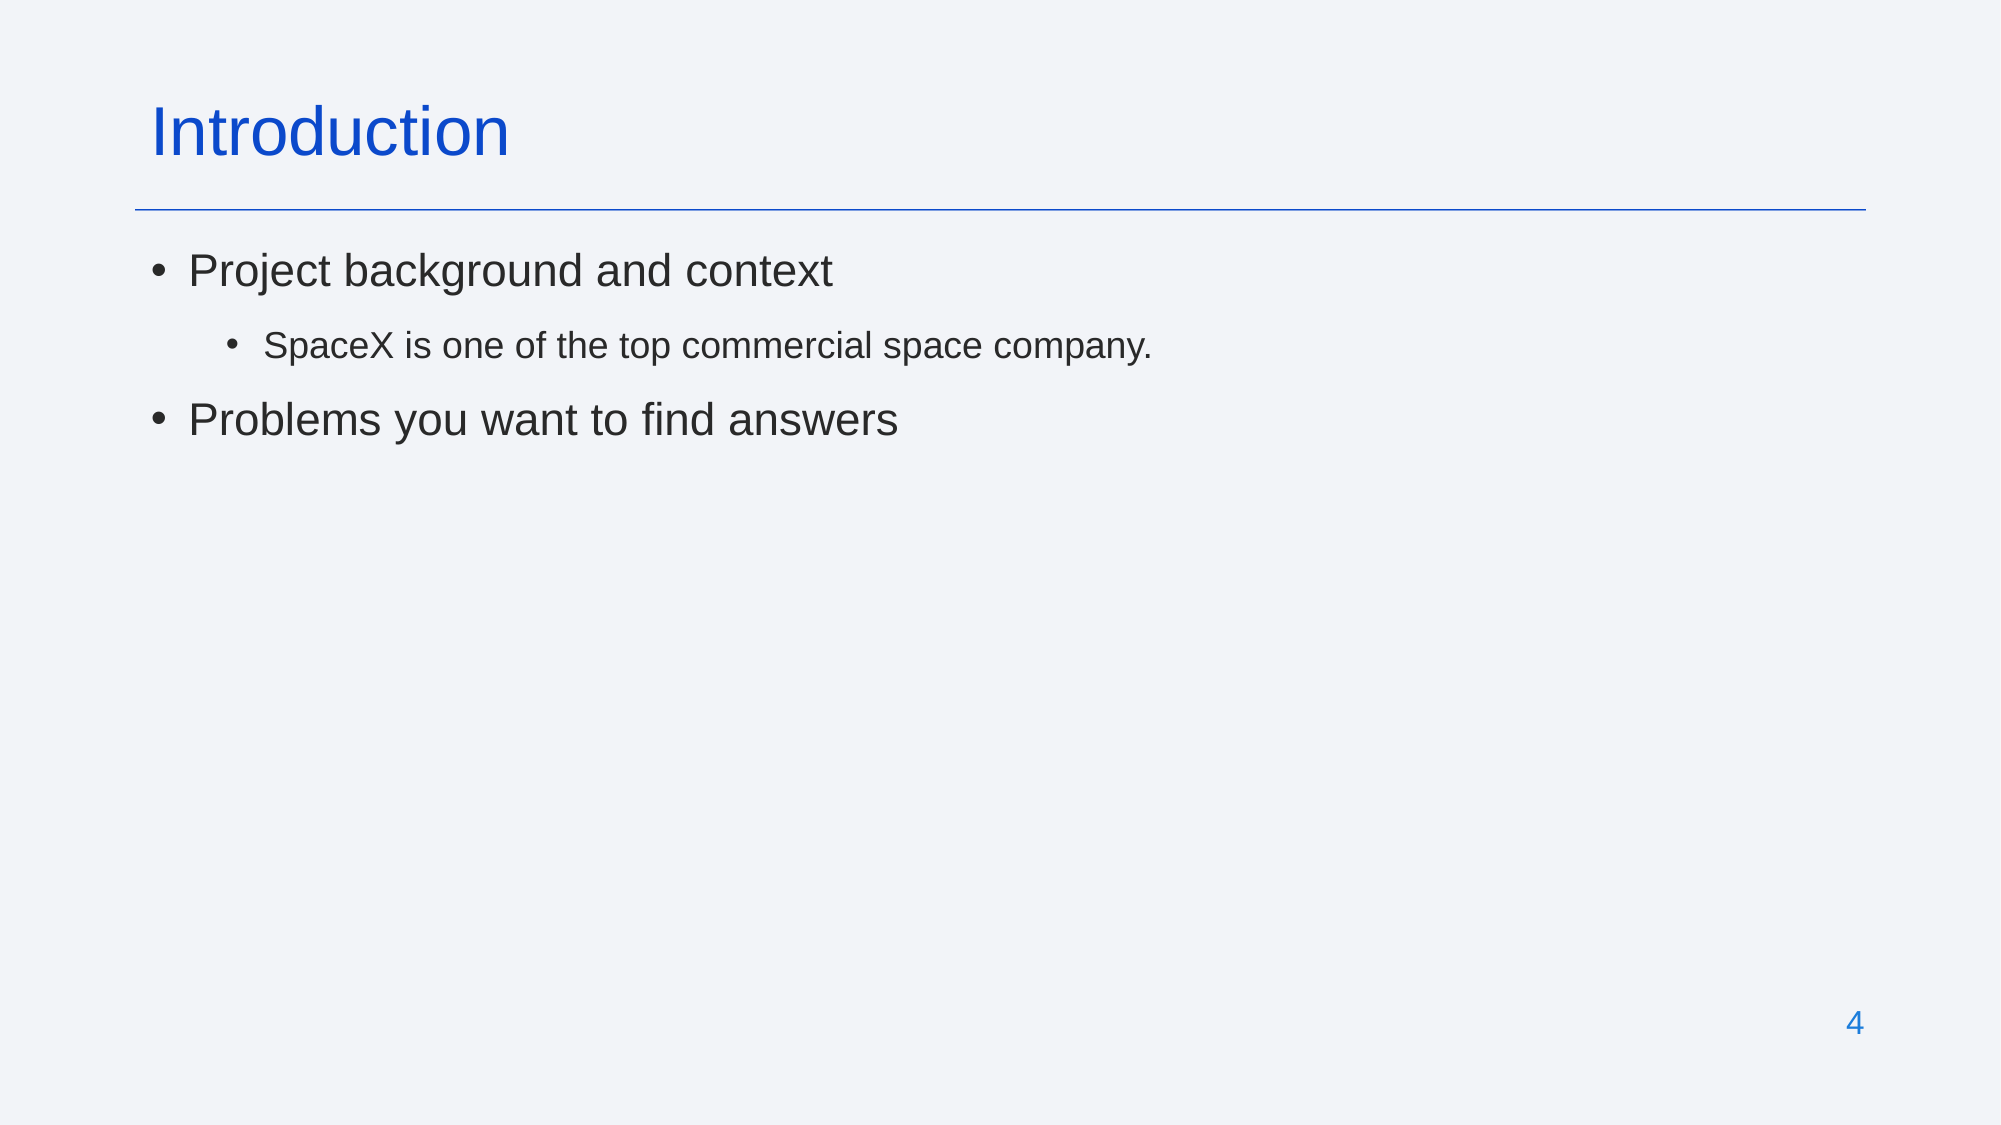

Introduction
Project background and context
SpaceX is one of the top commercial space company.
Problems you want to find answers
4